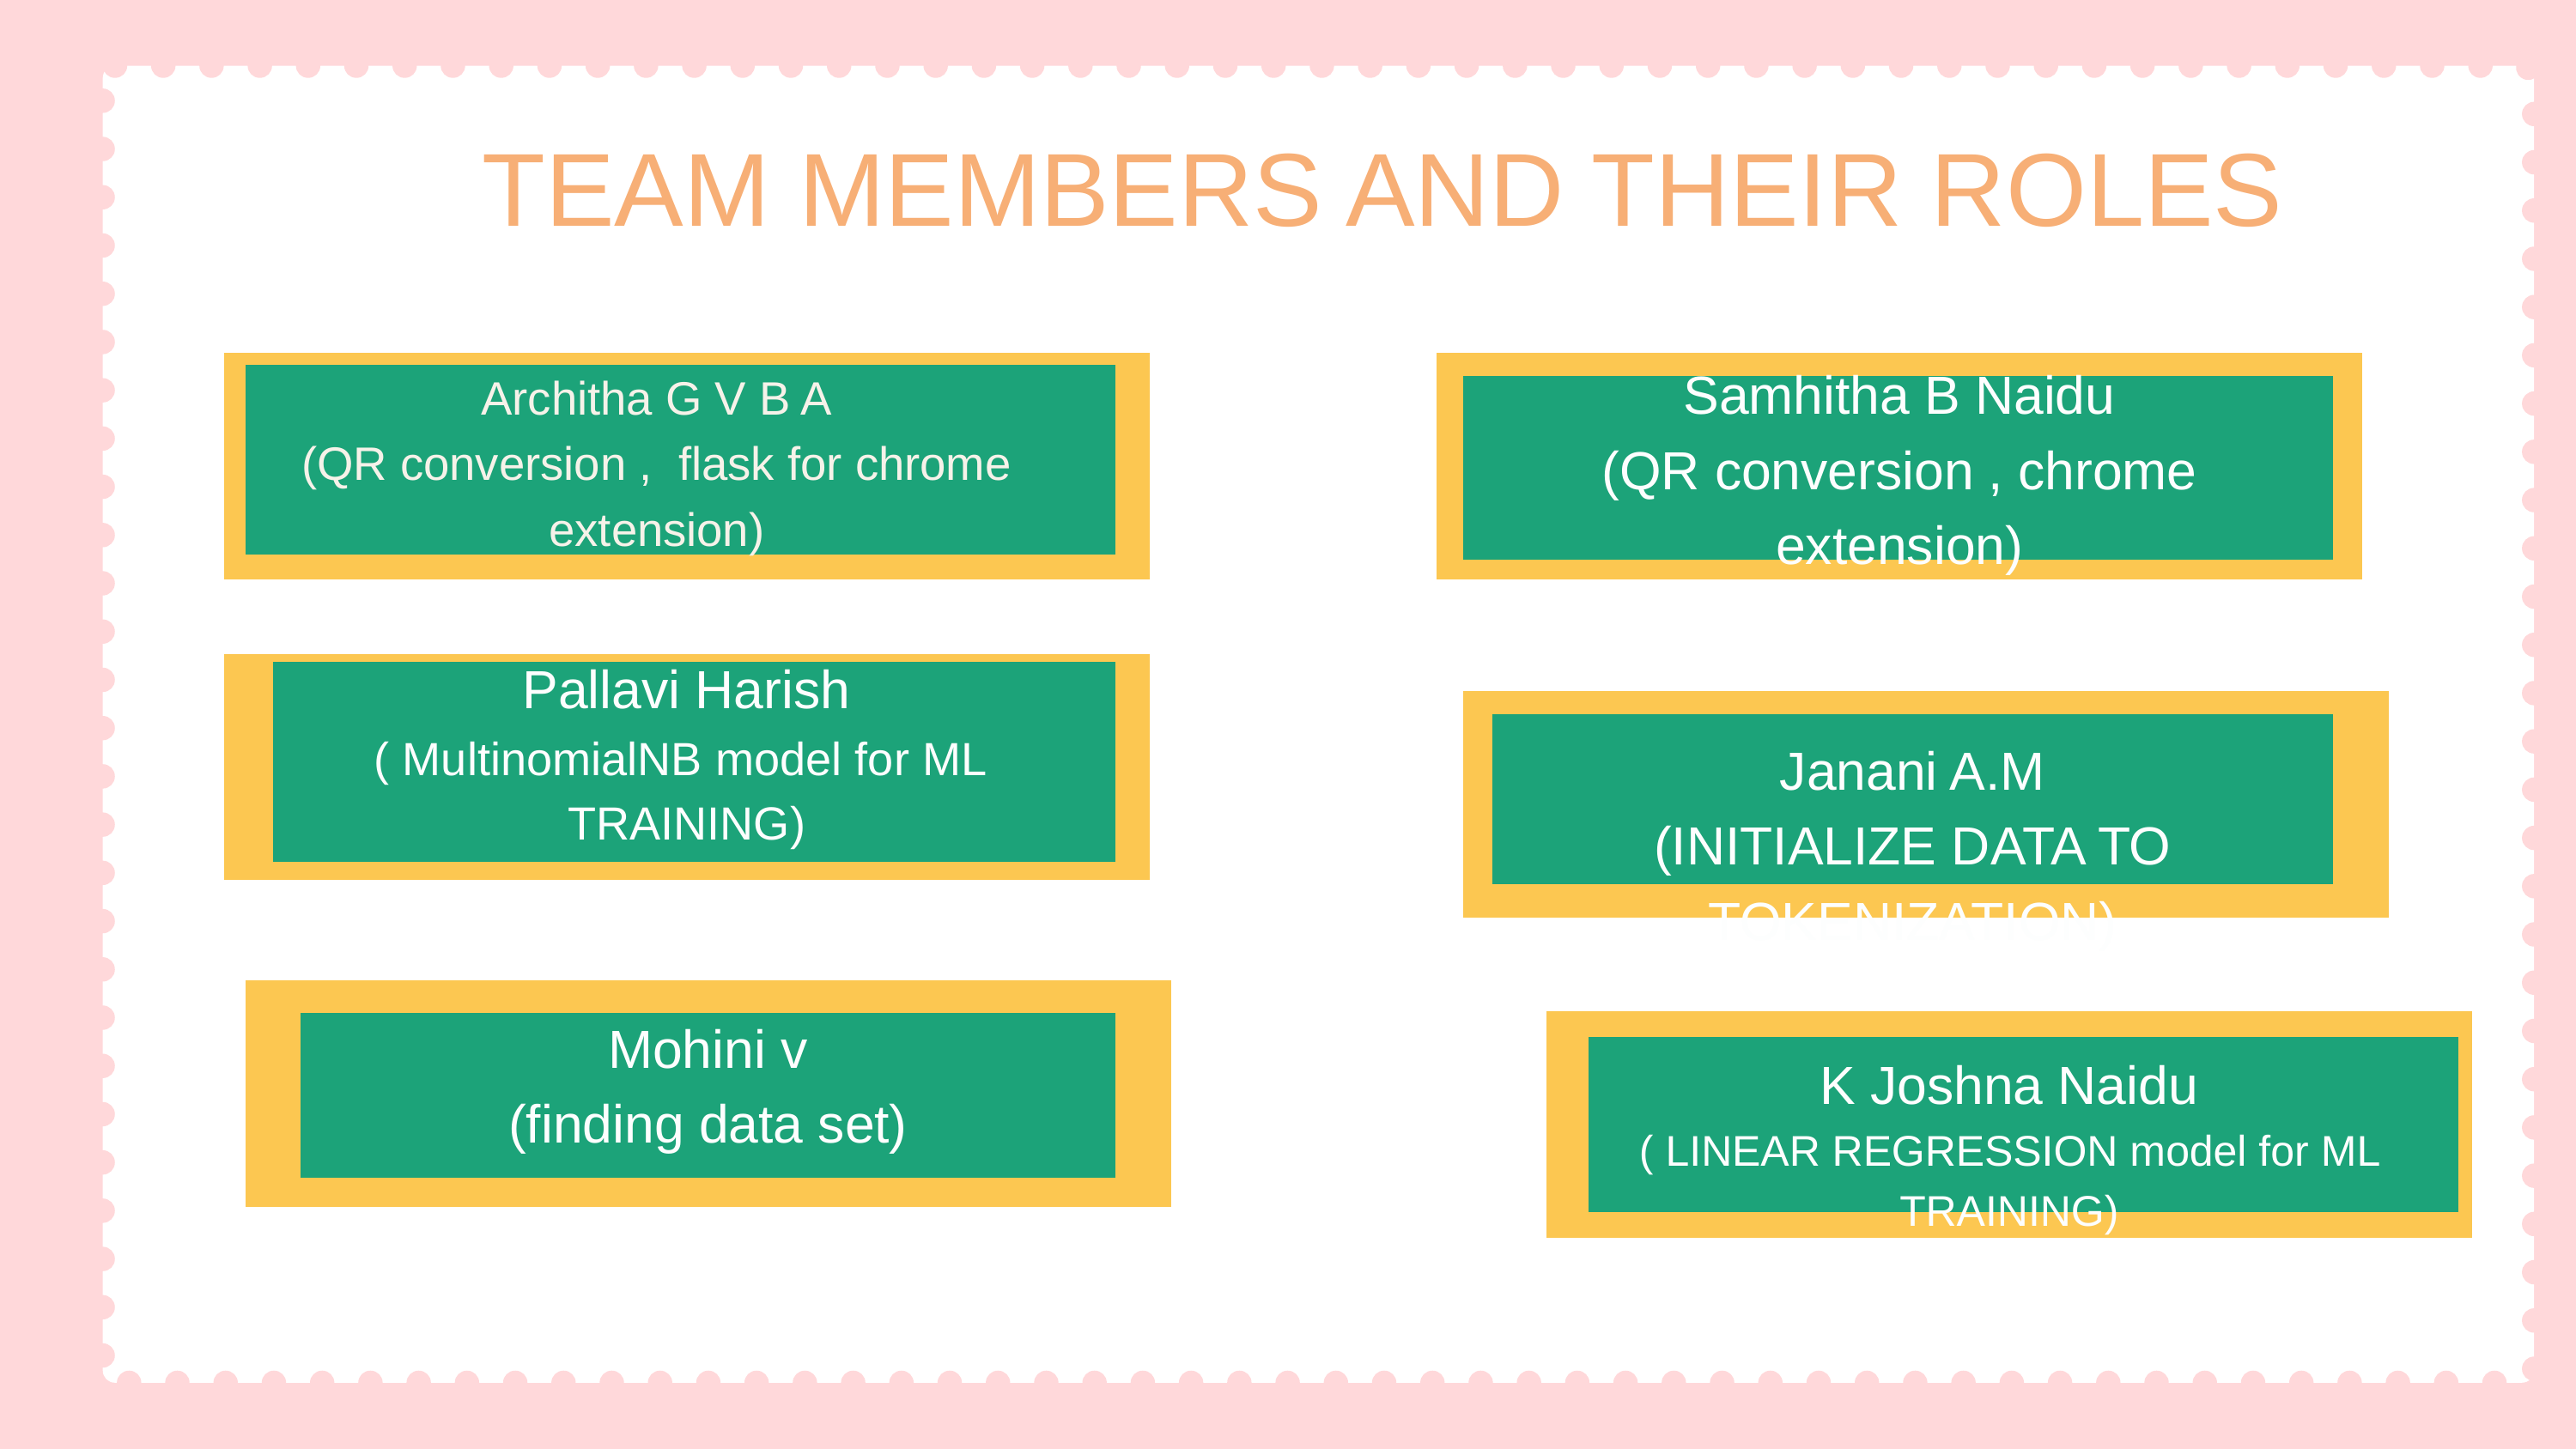

TEAM MEMBERS AND THEIR ROLES
Samhitha B Naidu
(QR conversion , chrome extension)

Architha G V B A
(QR conversion ,  flask for chrome extension)

Pallavi Harish
( MultinomialNB model for ML  TRAINING)

Janani A.M
(INITIALIZE DATA TO TOKENIZATION)

Mohini v
(finding data set)

K Joshna Naidu
( LINEAR REGRESSION model for ML TRAINING)